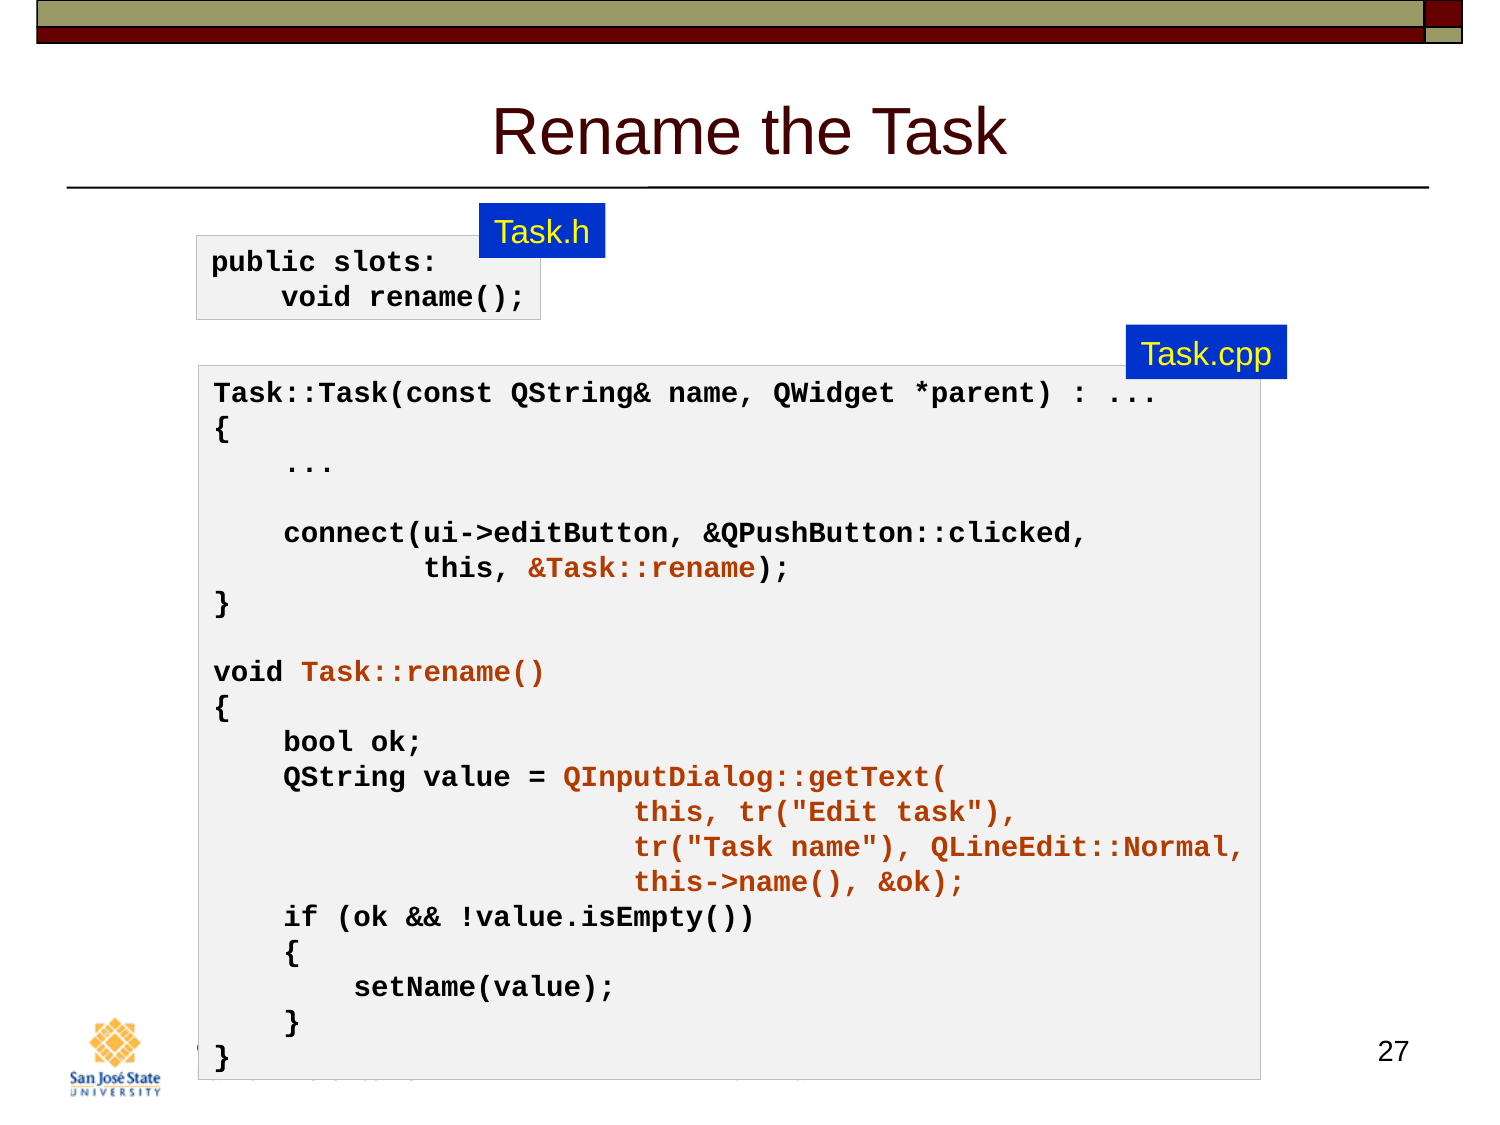

# Rename the Task
Task.h
public slots:
    void rename();
Task.cpp
Task::Task(const QString& name, QWidget *parent) : ...
{
    ...
    connect(ui->editButton, &QPushButton::clicked,
            this, &Task::rename);
}

void Task::rename()
{
    bool ok;
    QString value = QInputDialog::getText(
                        this, tr("Edit task"),
                        tr("Task name"), QLineEdit::Normal,
                        this->name(), &ok);
    if (ok && !value.isEmpty())
    {
        setName(value);
    }
}
27